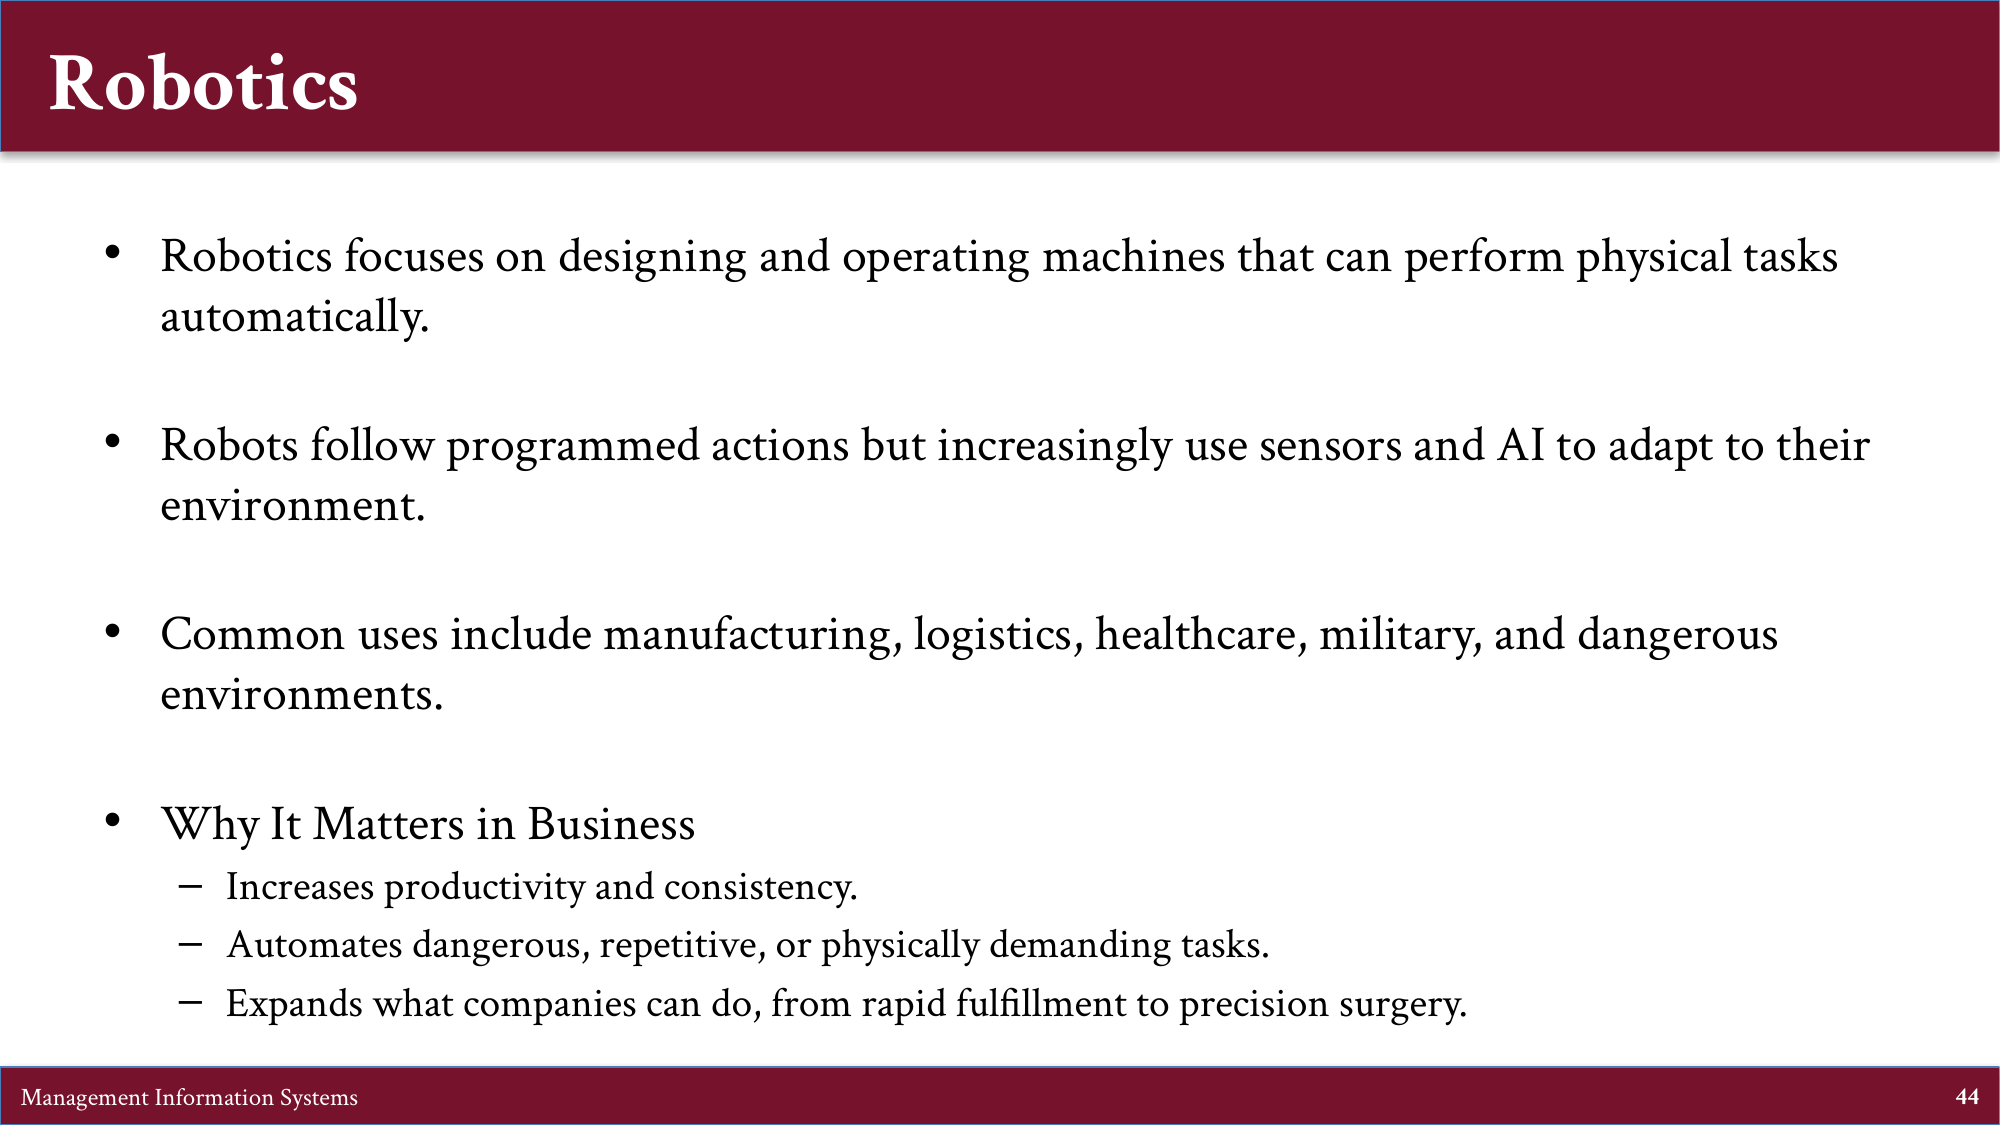

# Robotics
Robotics focuses on designing and operating machines that can perform physical tasks automatically.

Robots follow programmed actions but increasingly use sensors and AI to adapt to their environment.

Common uses include manufacturing, logistics, healthcare, military, and dangerous environments.

Why It Matters in Business
Increases productivity and consistency.
Automates dangerous, repetitive, or physically demanding tasks.
Expands what companies can do, from rapid fulfillment to precision surgery.

 Management Information Systems
44